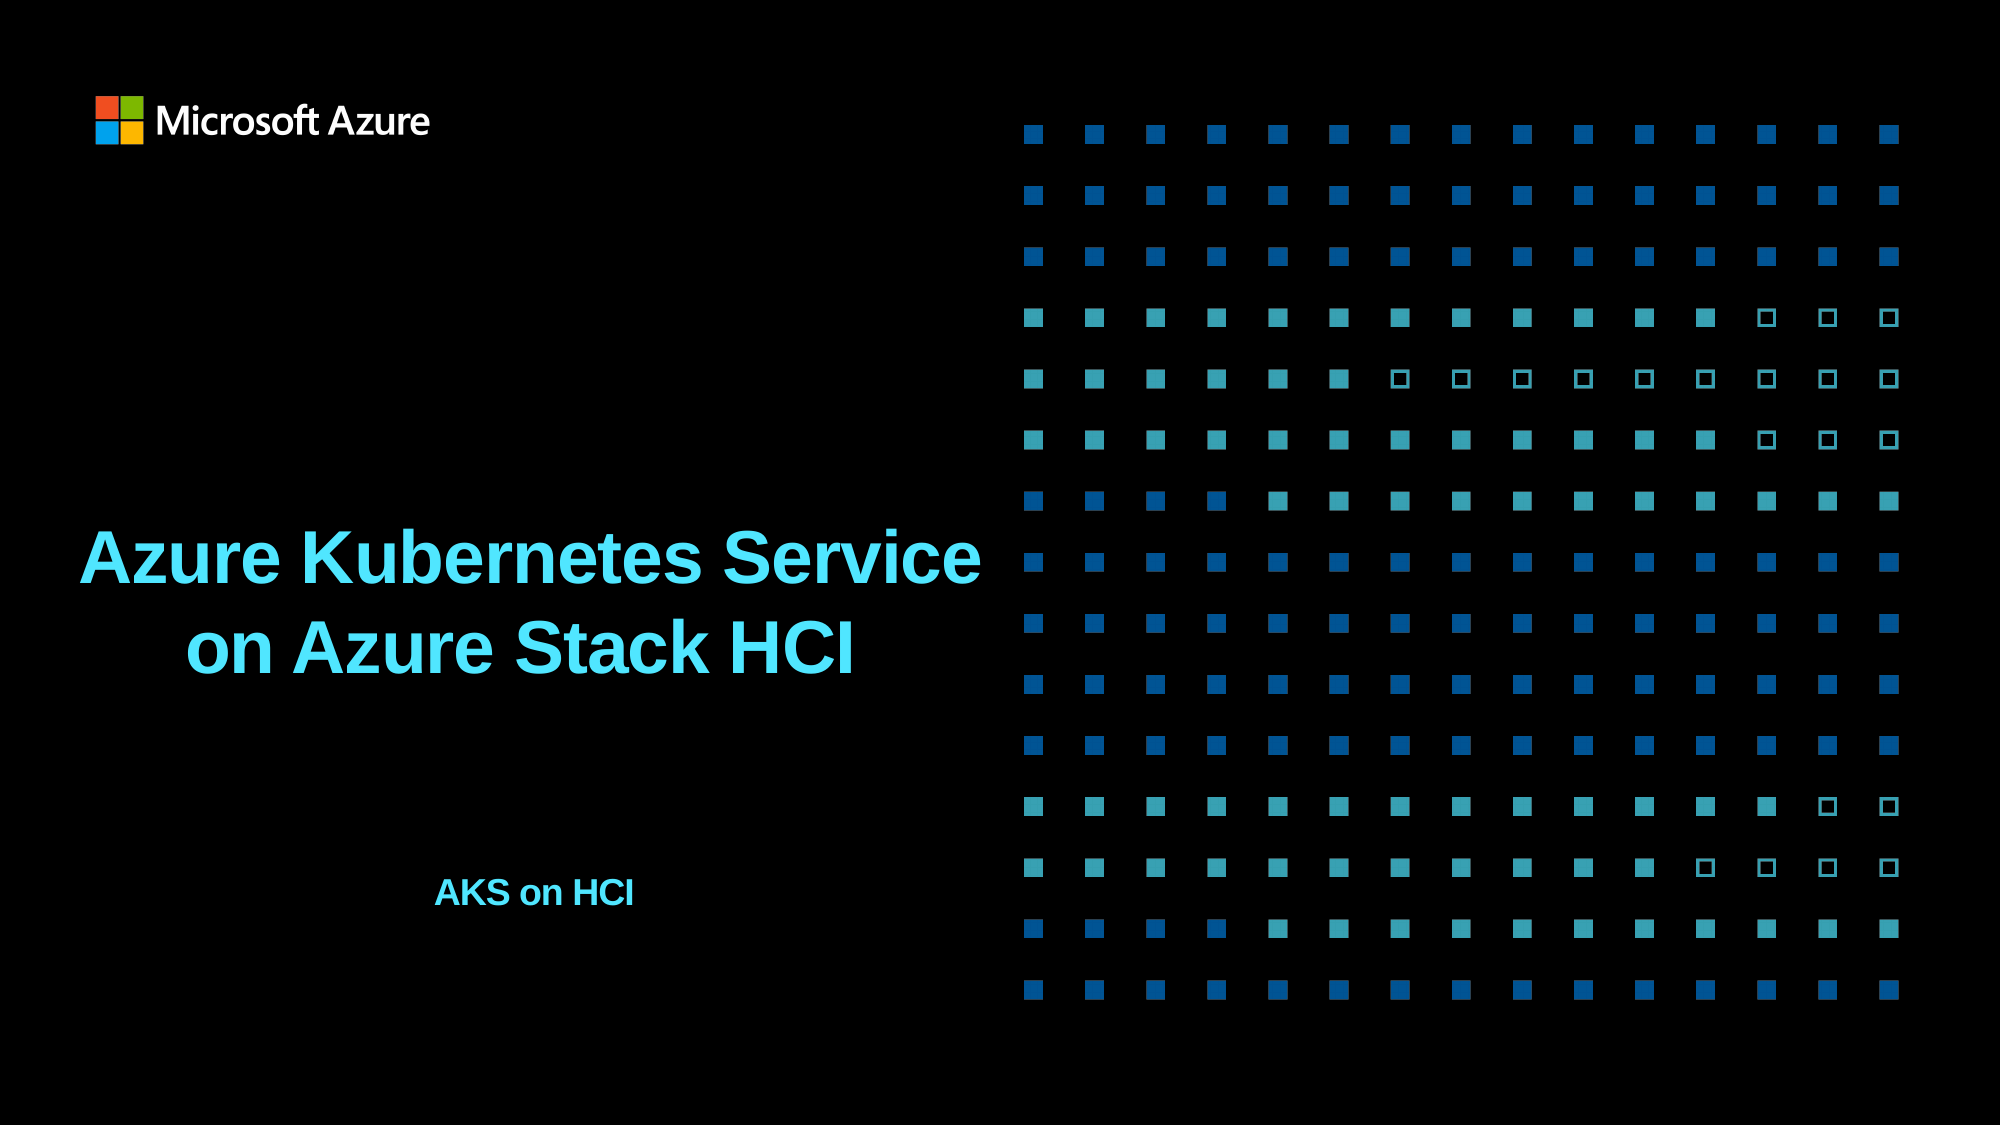

# Azure Kubernetes Service on Azure Stack HCI AKS on HCI